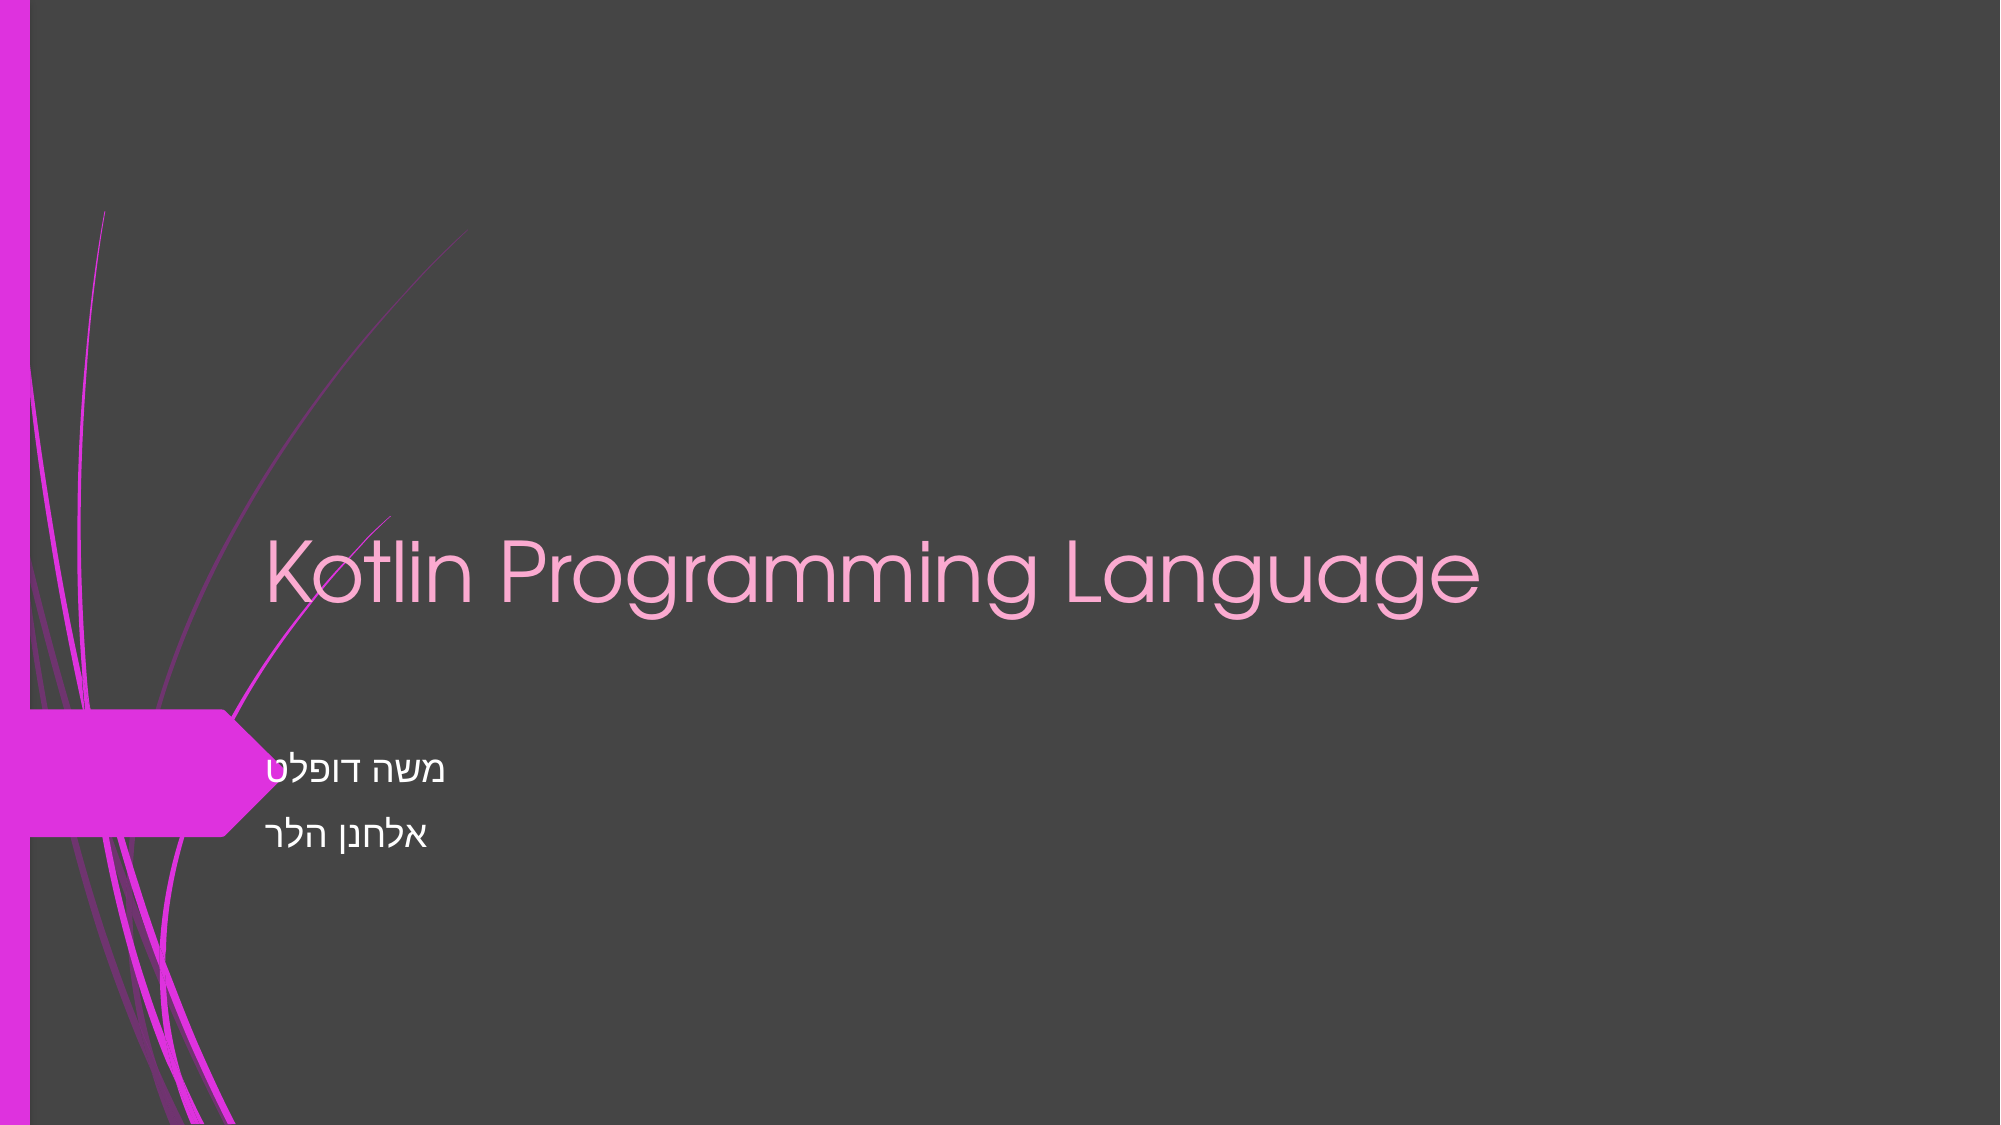

# Kotlin Programming Language
משה דופלט
אלחנן הלר